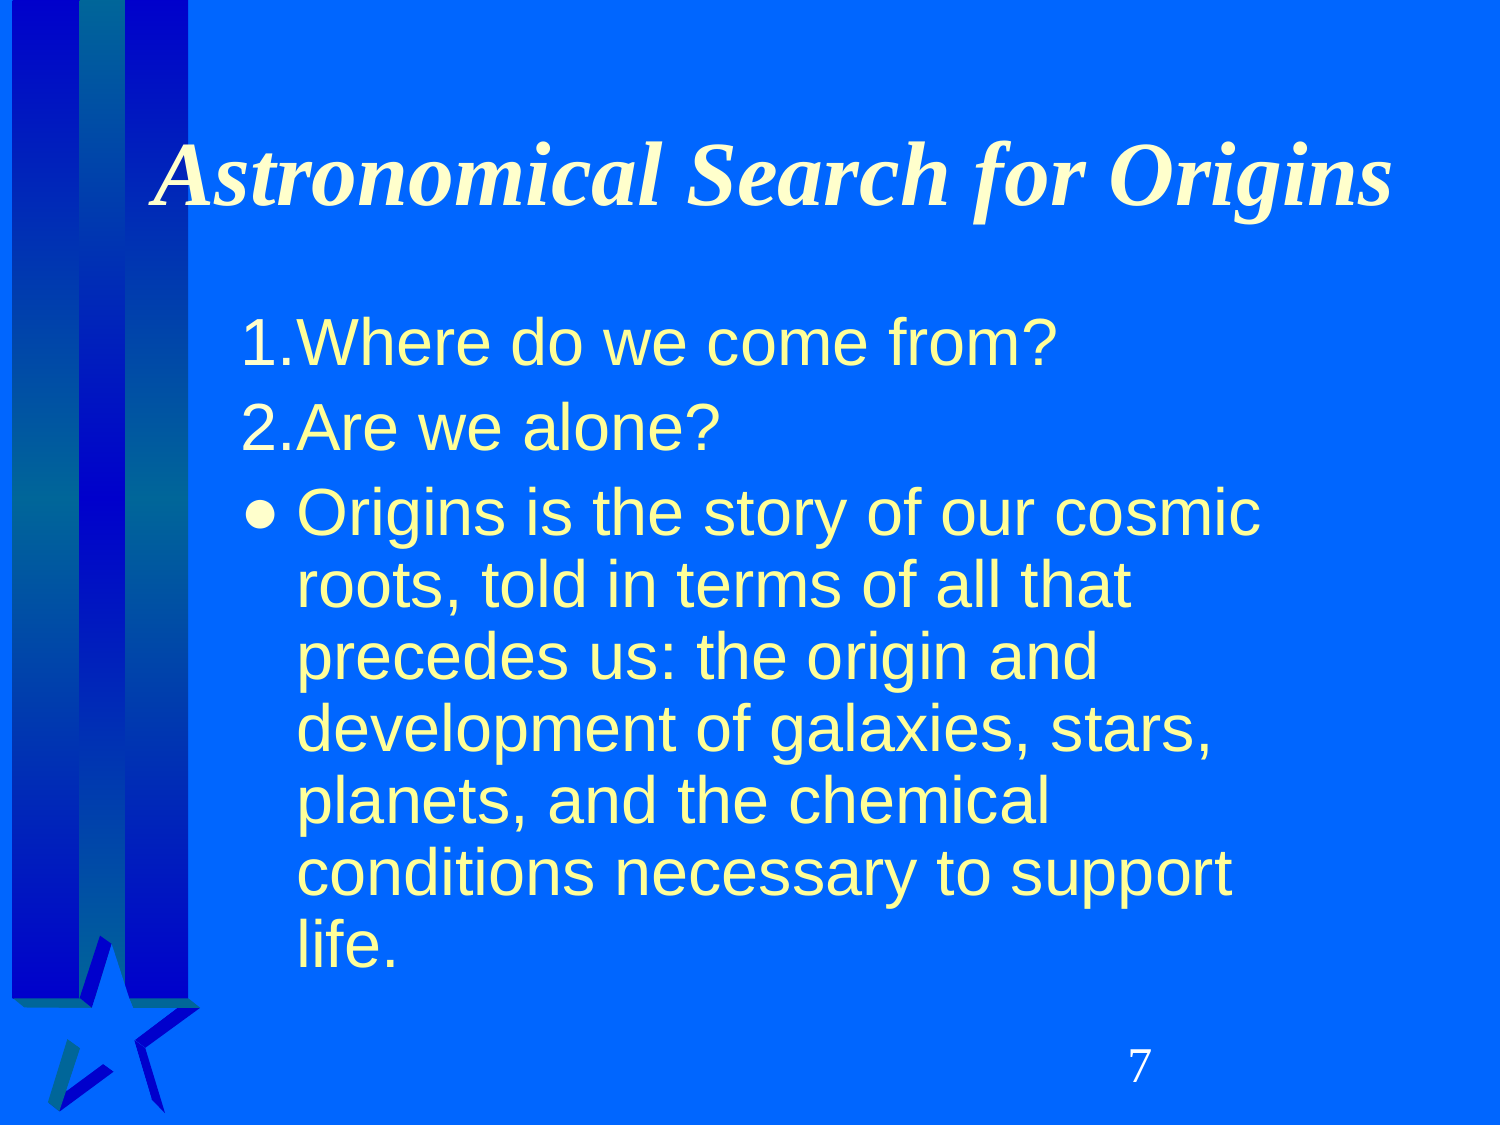

# Astronomical Search for Origins
Where do we come from?
Are we alone?
Origins is the story of our cosmic roots, told in terms of all that precedes us: the origin and development of galaxies, stars, planets, and the chemical conditions necessary to support life.

7